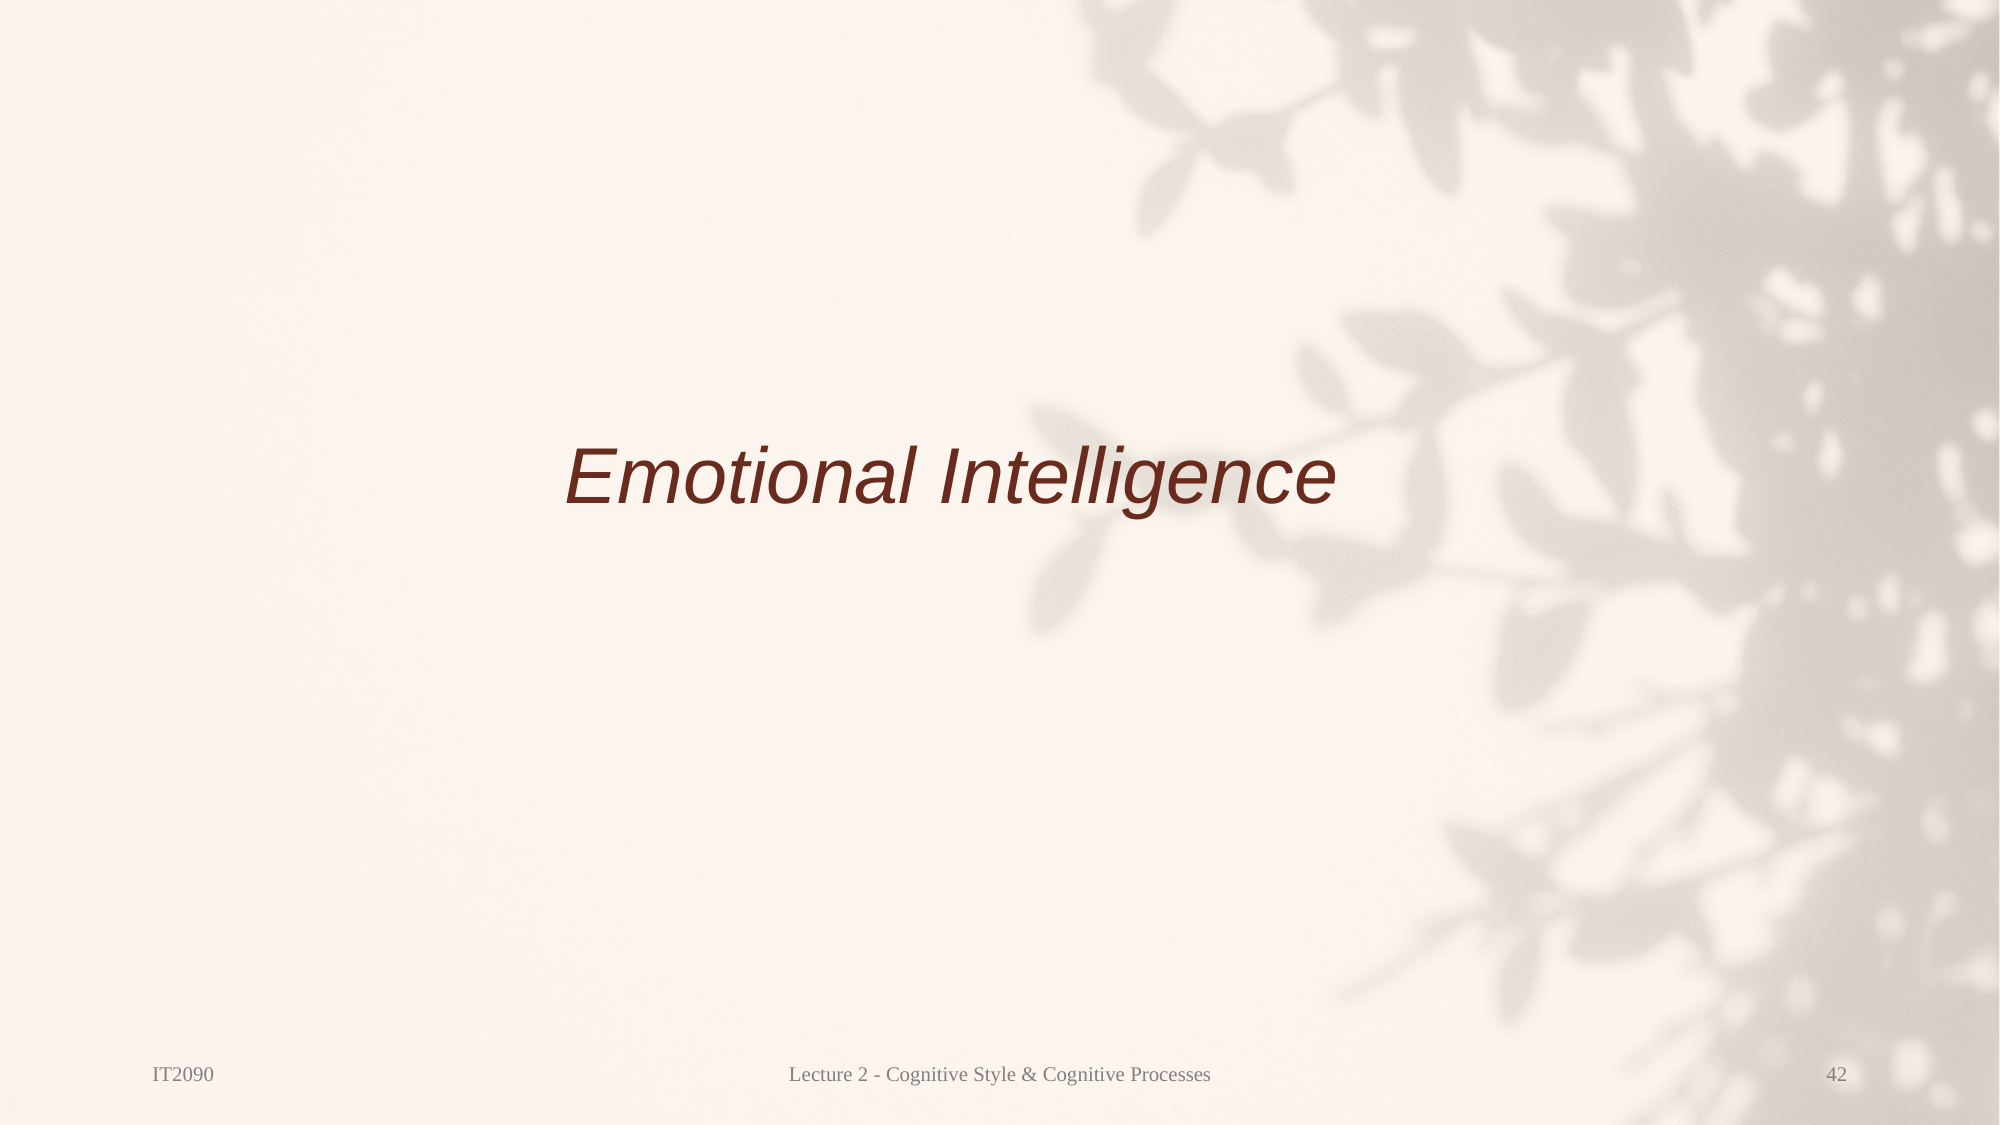

# Emotional Intelligence
IT2090
Lecture 2 - Cognitive Style & Cognitive Processes
42